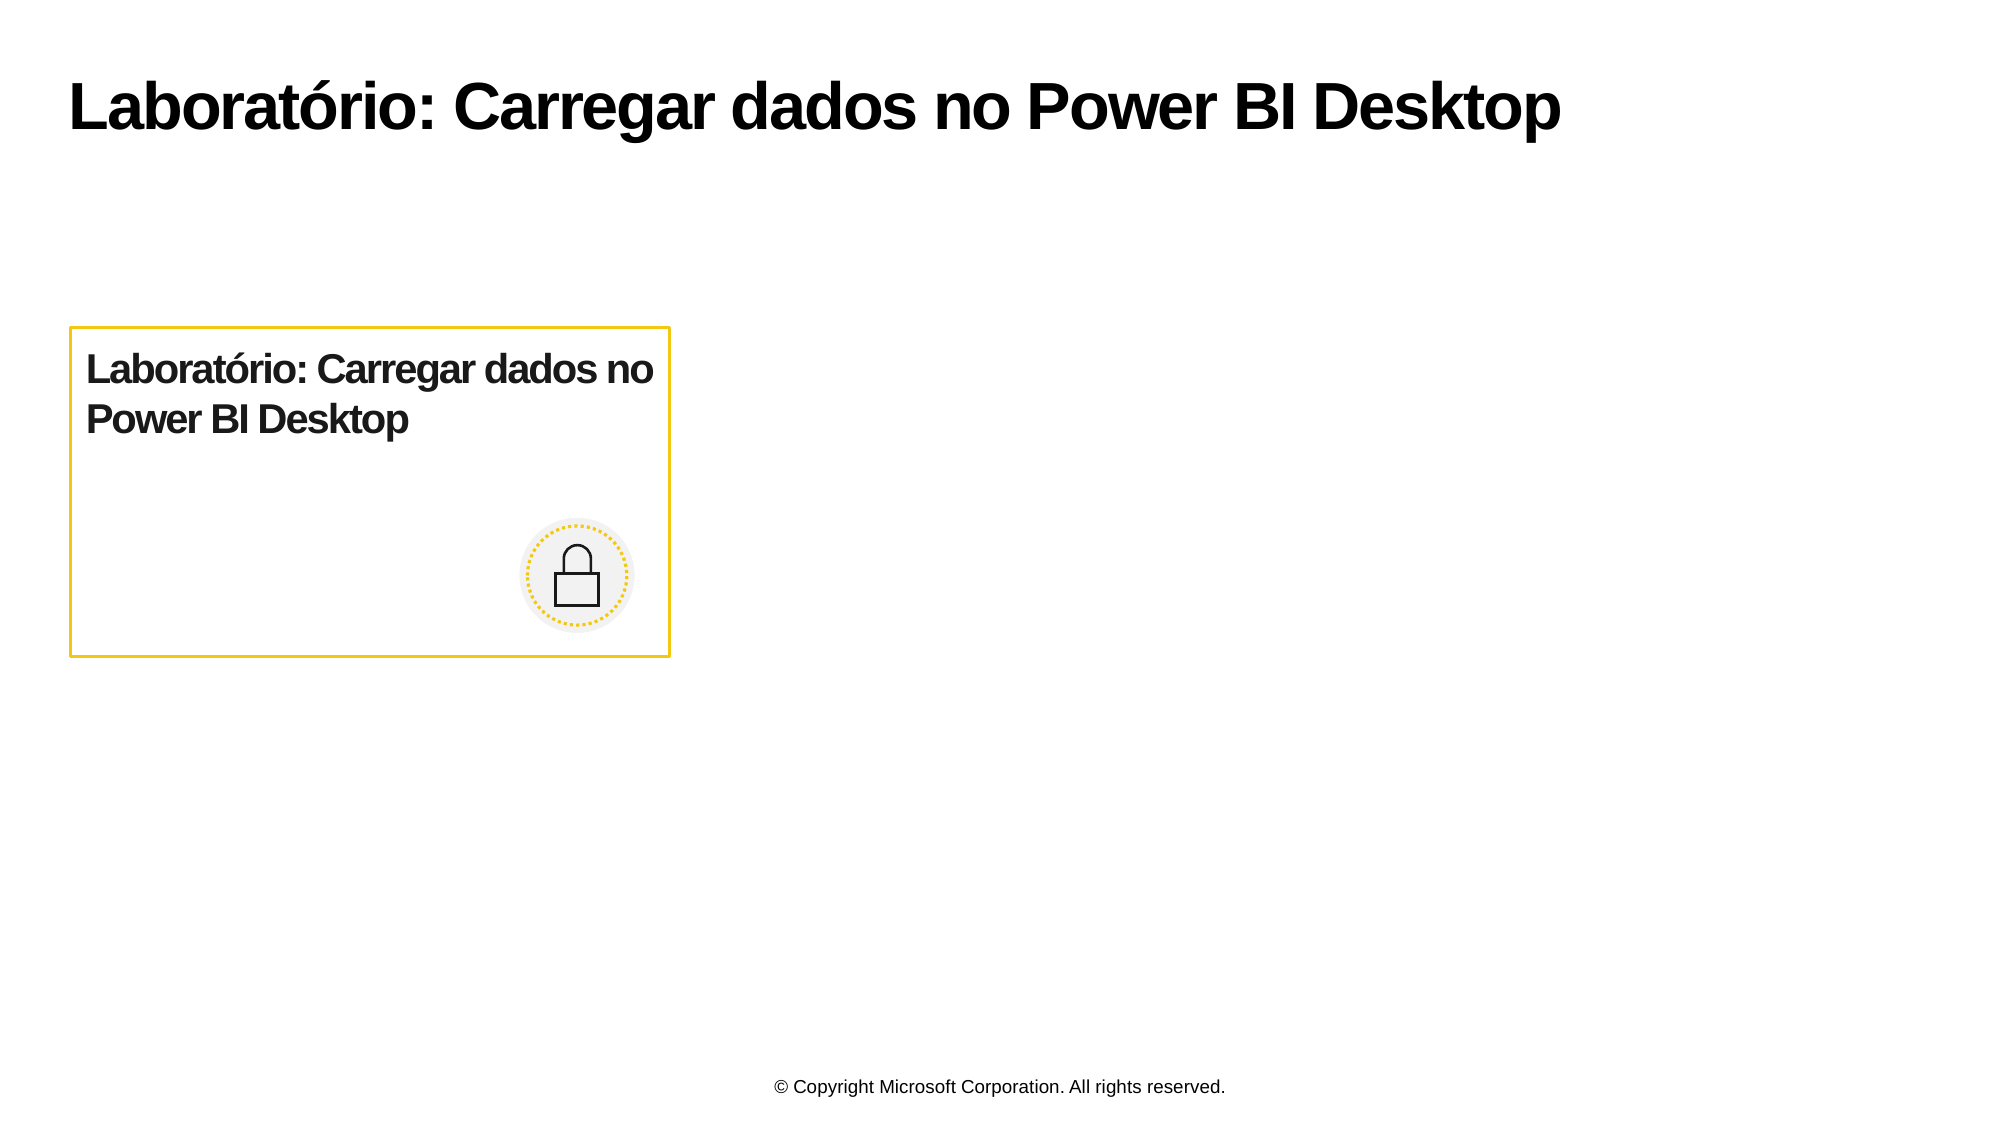

# Laboratório: Carregar dados no Power BI Desktop
Laboratório: Carregar dados no Power BI Desktop